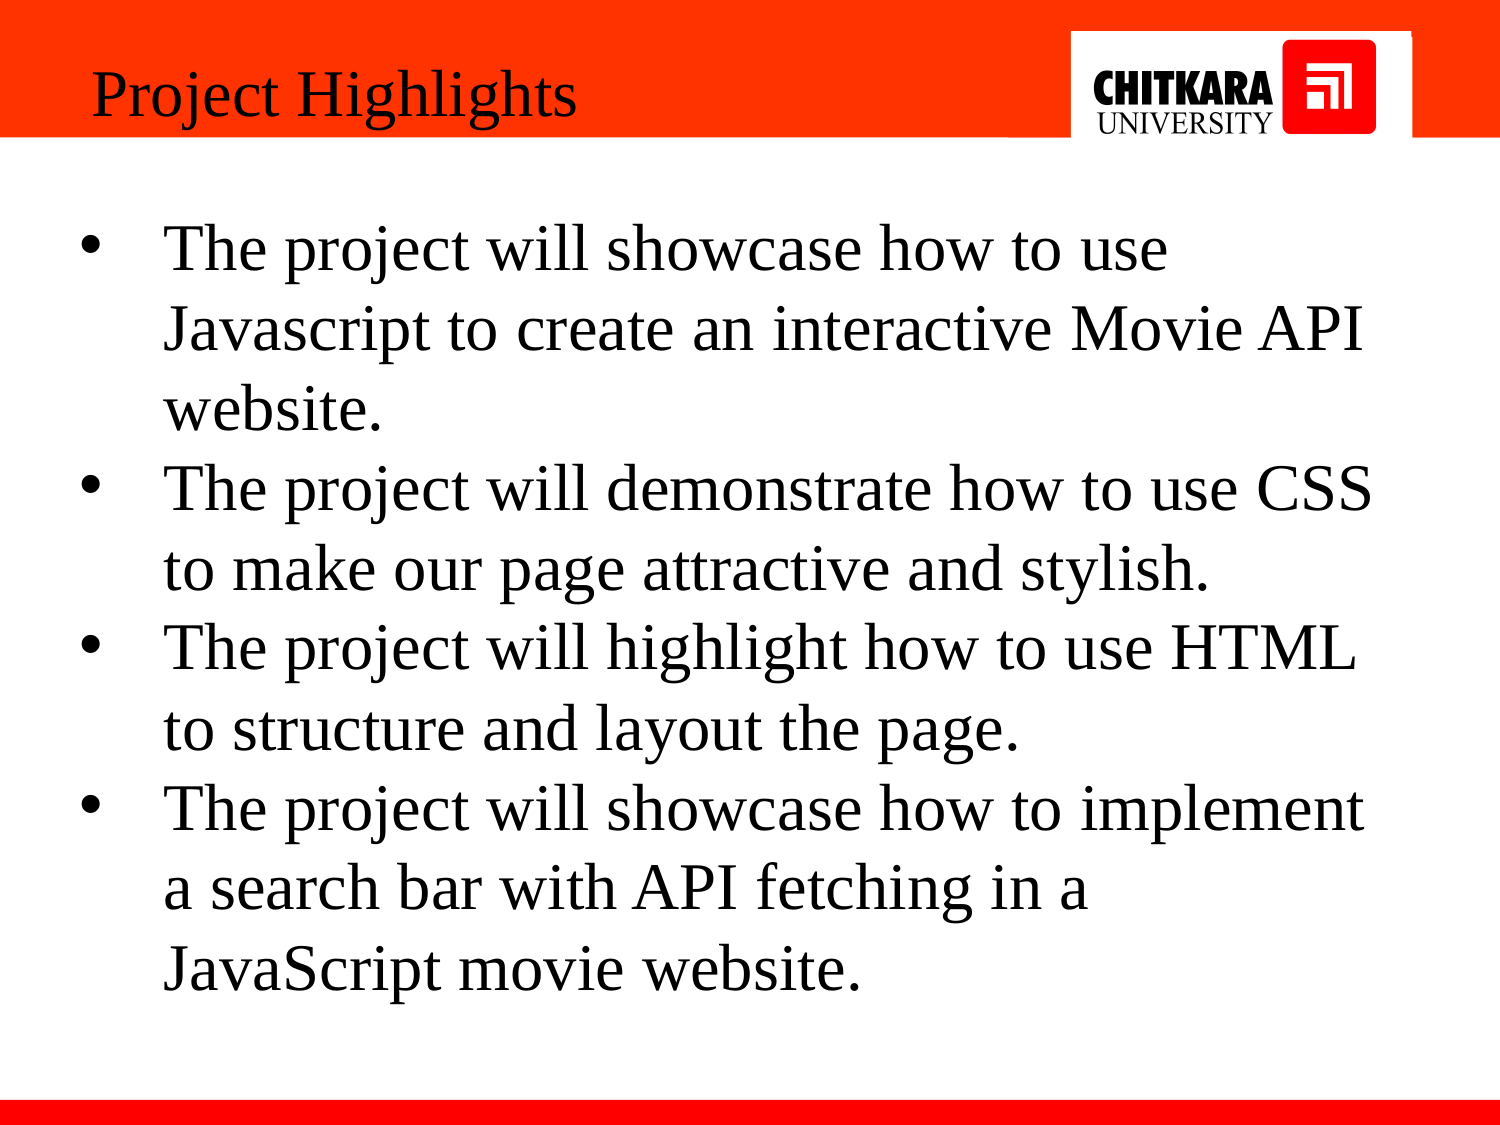

Project Highlights
The project will showcase how to use Javascript to create an interactive Movie API website.
The project will demonstrate how to use CSS to make our page attractive and stylish.
The project will highlight how to use HTML to structure and layout the page.
The project will showcase how to implement a search bar with API fetching in a JavaScript movie website.